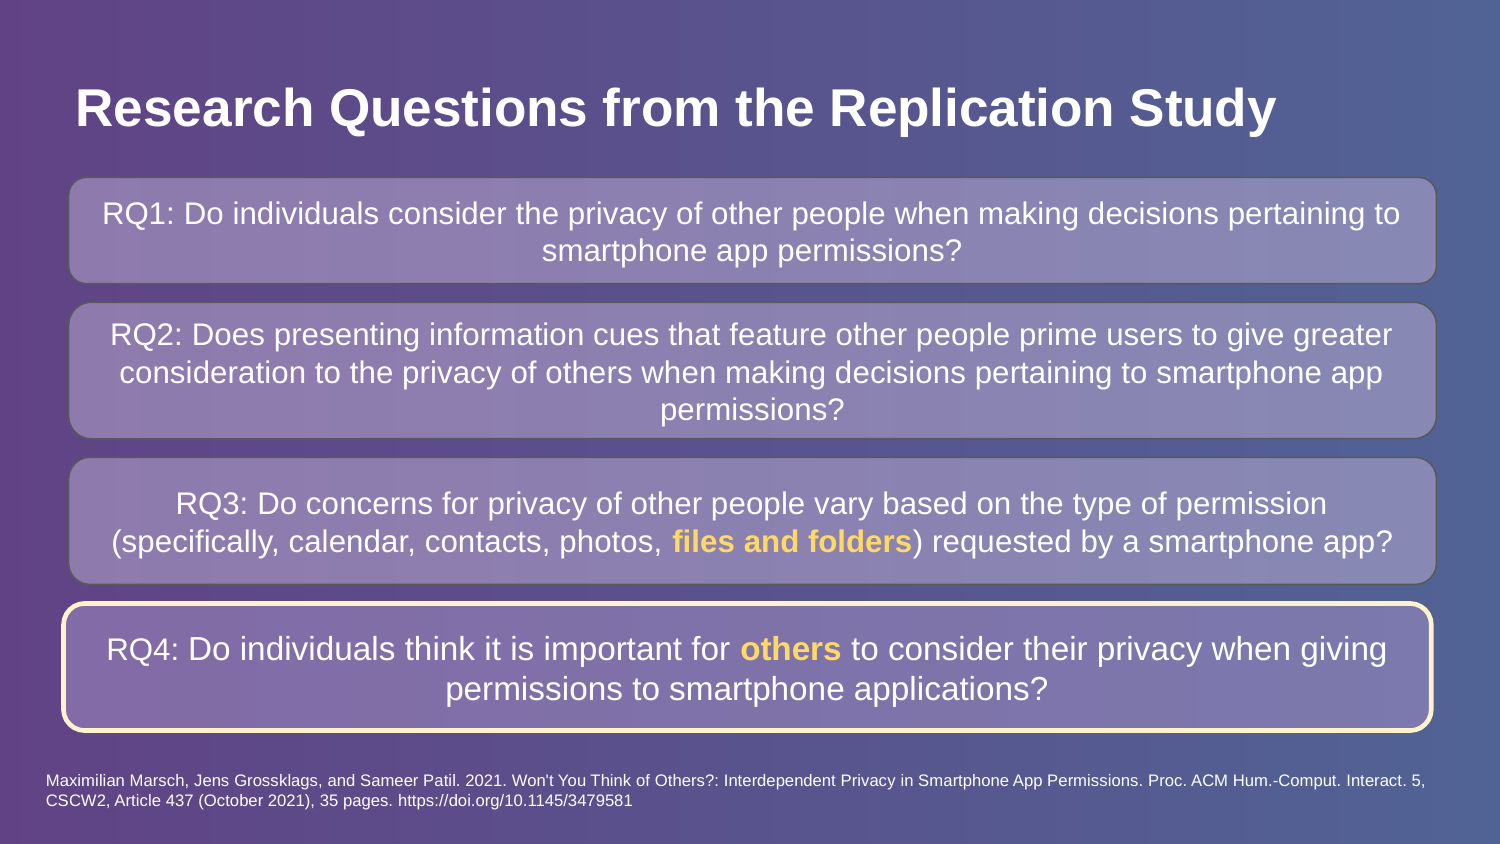

Research Questions from the Replication Study
RQ1: Do individuals consider the privacy of other people when making decisions pertaining to smartphone app permissions?
RQ2: Does presenting information cues that feature other people prime users to give greater consideration to the privacy of others when making decisions pertaining to smartphone app permissions?
RQ3: Do concerns for privacy of other people vary based on the type of permission (specifically, calendar, contacts, photos, files and folders) requested by a smartphone app?
RQ4: Do individuals think it is important for others to consider their privacy when giving permissions to smartphone applications?
Maximilian Marsch, Jens Grossklags, and Sameer Patil. 2021. Won't You Think of Others?: Interdependent Privacy in Smartphone App Permissions. Proc. ACM Hum.-Comput. Interact. 5, CSCW2, Article 437 (October 2021), 35 pages. https://doi.org/10.1145/3479581